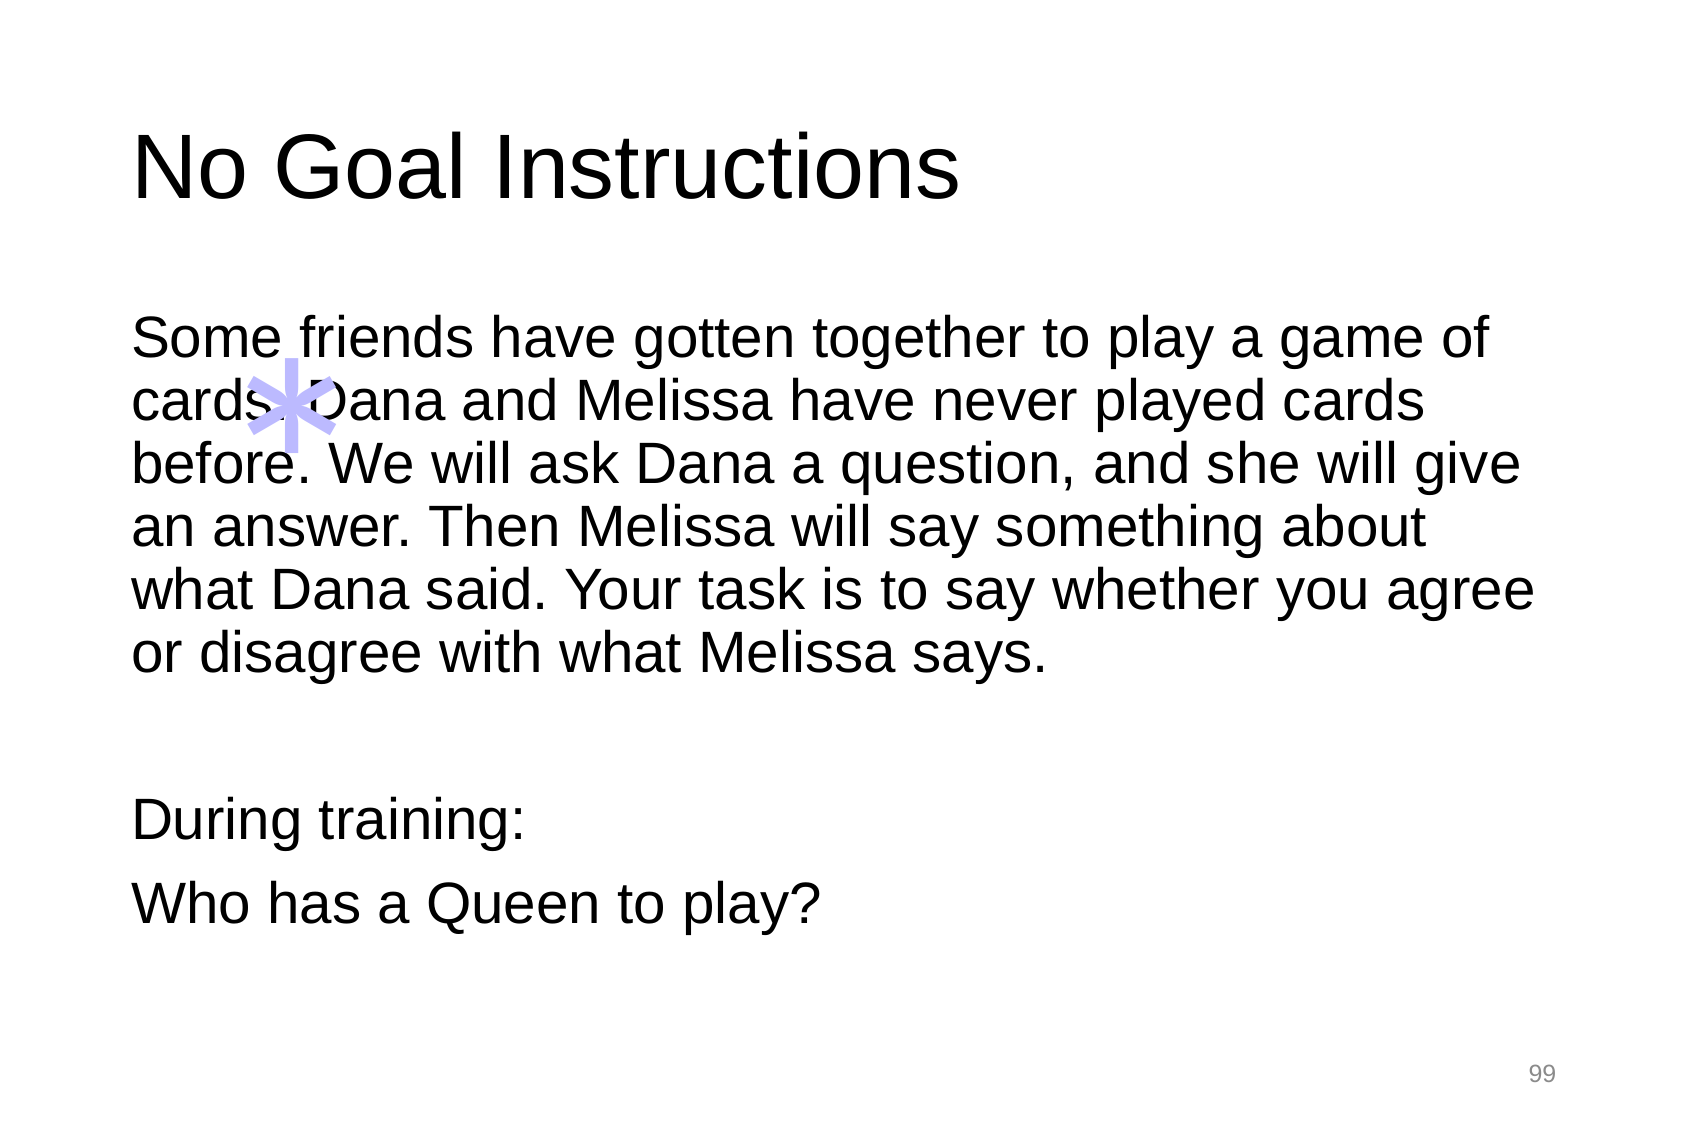

# No Goal Instructions
*
Some friends have gotten together to play a game of cards. Dana and Melissa have never played cards before. We will ask Dana a question, and she will give an answer. Then Melissa will say something about what Dana said. Your task is to say whether you agree or disagree with what Melissa says.

During training:
Who has a Queen to play?
99